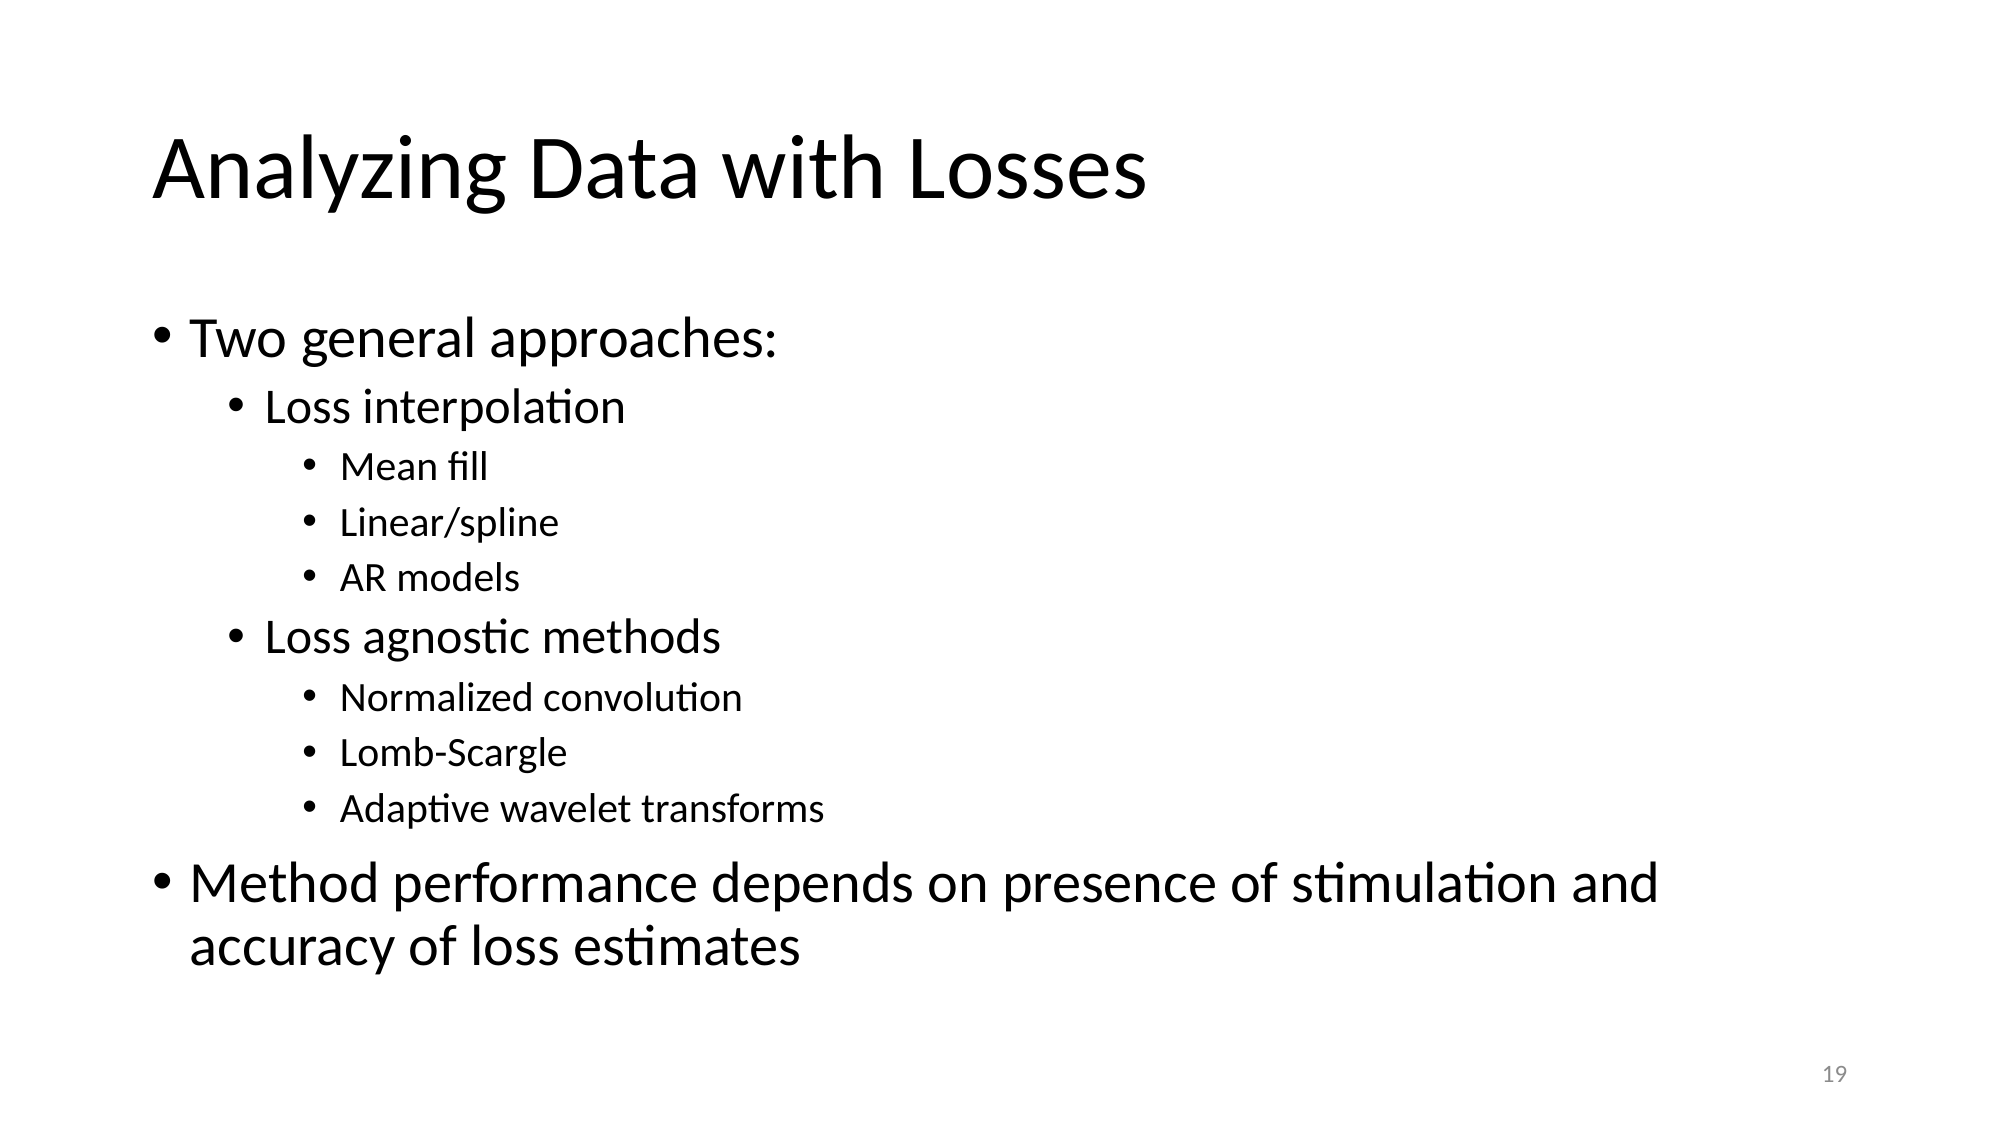

# Analyzing Data with Losses
Two general approaches:
Loss interpolation
Mean fill
Linear/spline
AR models
Loss agnostic methods
Normalized convolution
Lomb-Scargle
Adaptive wavelet transforms
Method performance depends on presence of stimulation and accuracy of loss estimates
19